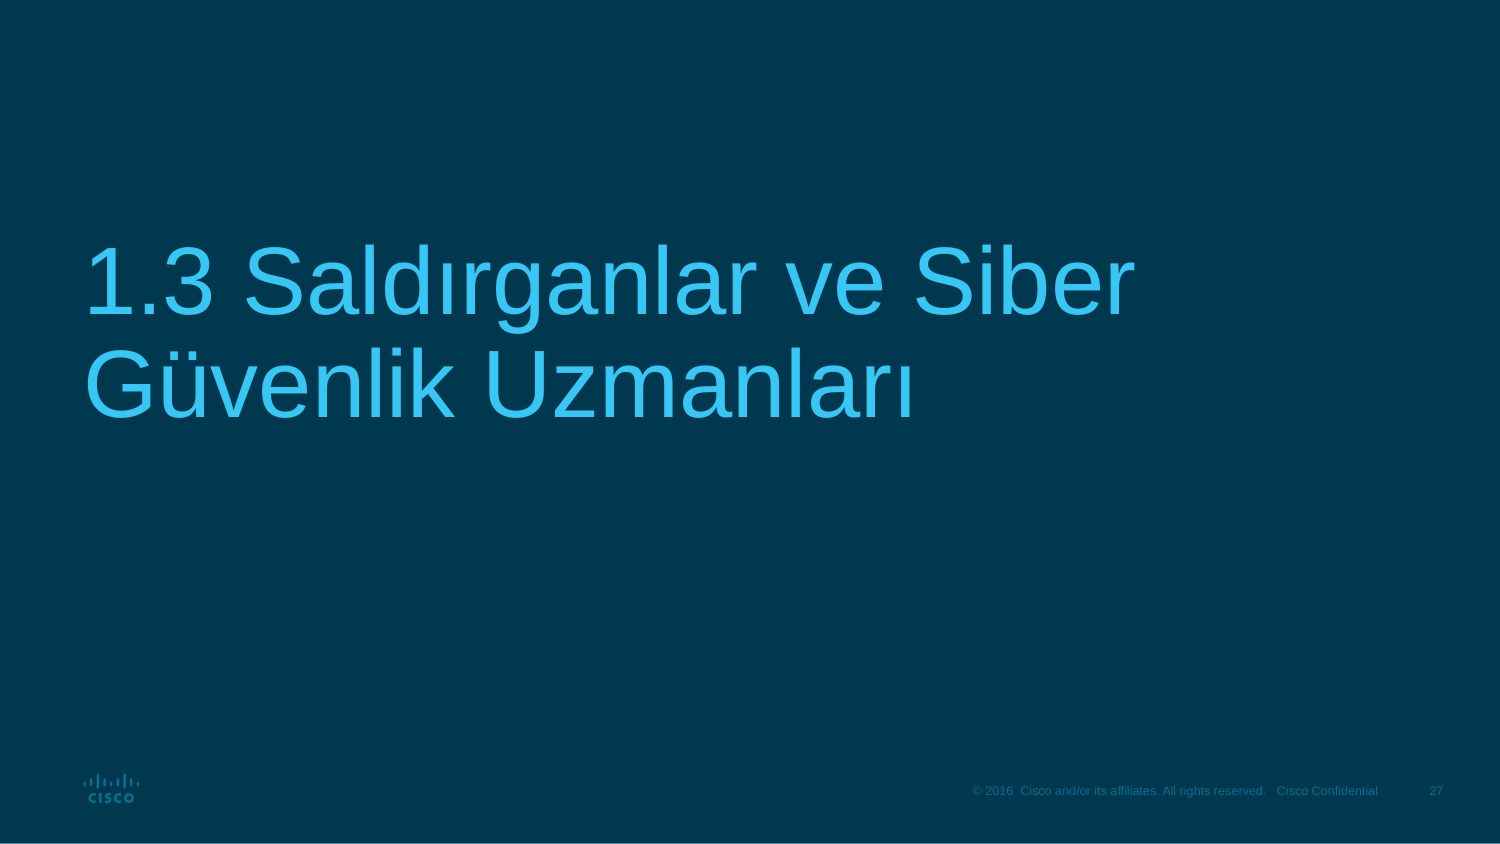

# 1.3 Saldırganlar ve Siber Güvenlik Uzmanları